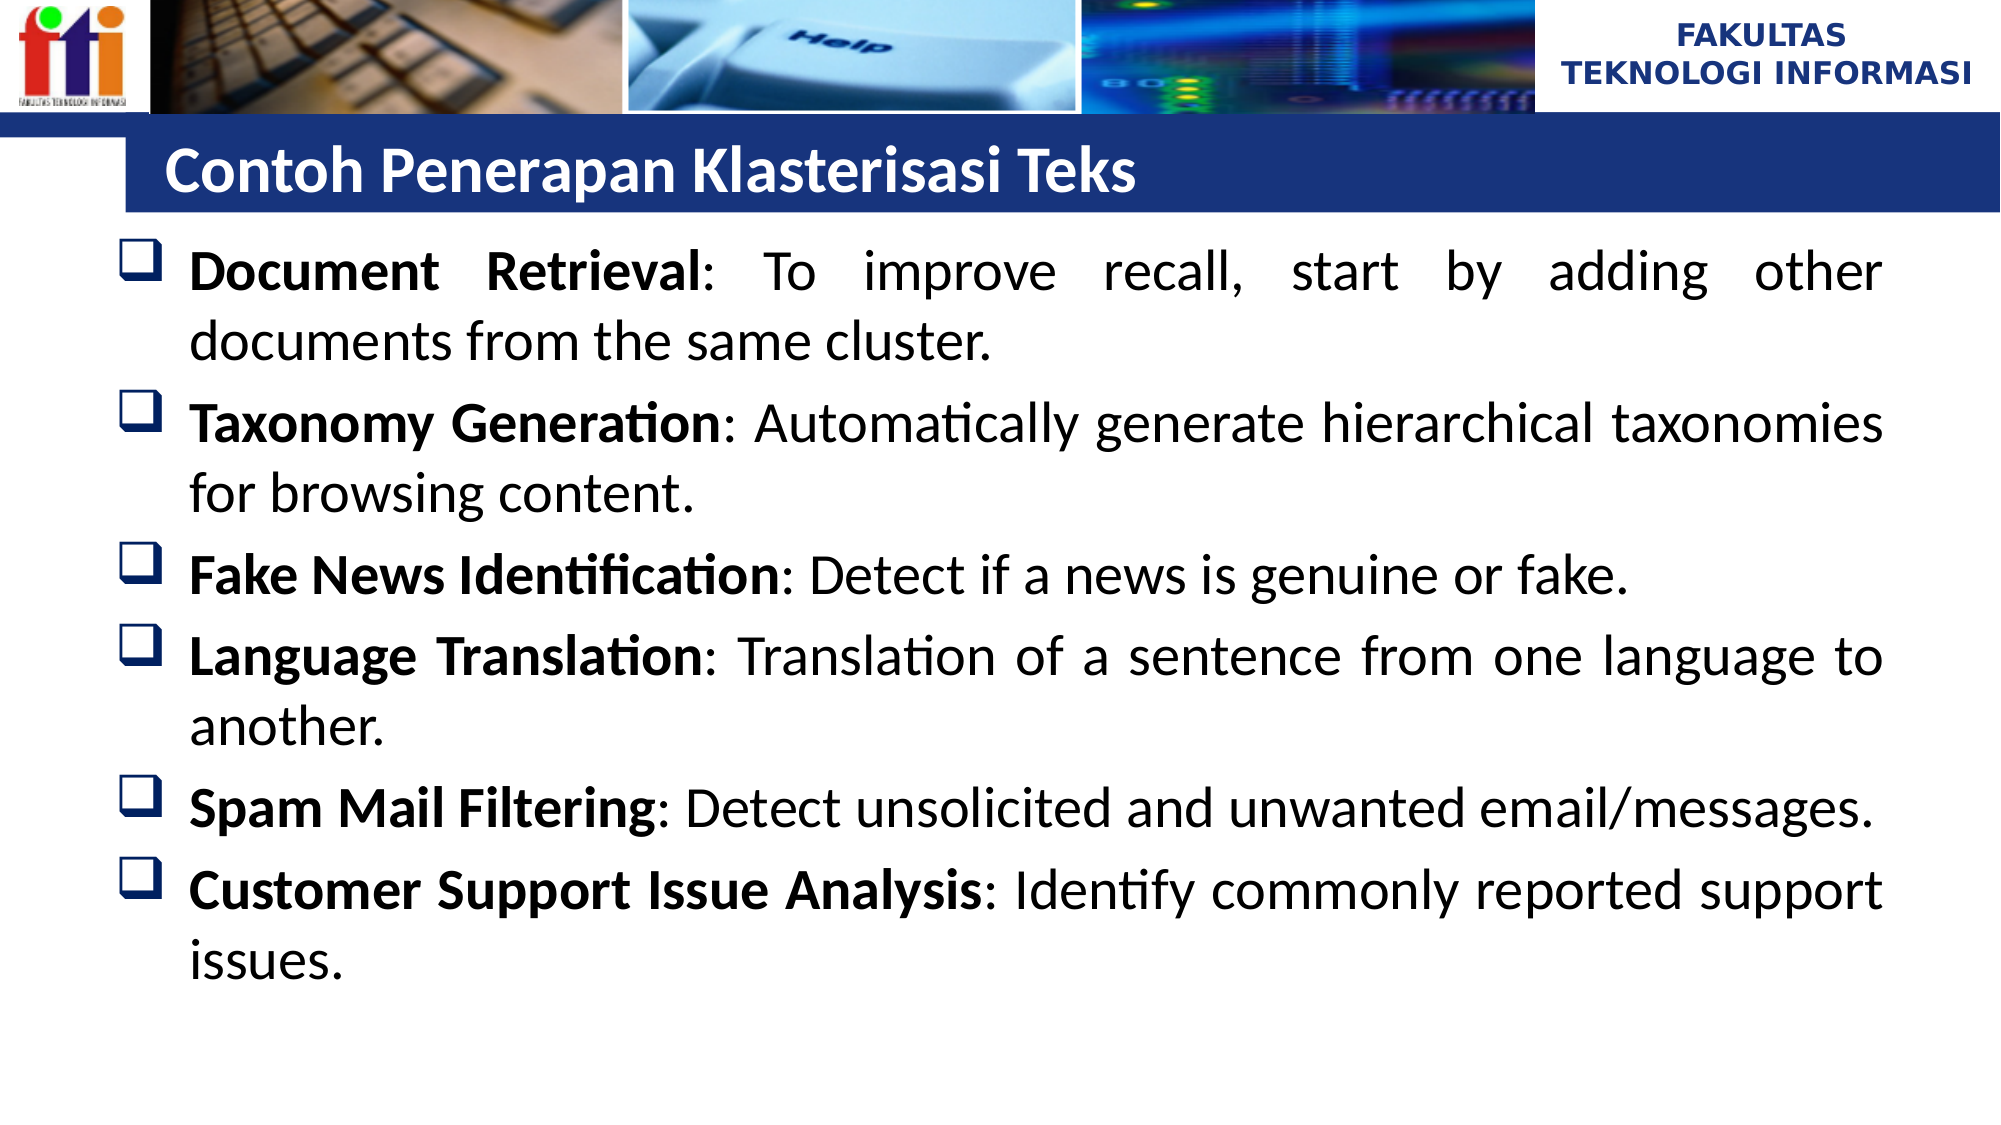

# Contoh Penerapan Klasterisasi Teks
Document Retrieval: To improve recall, start by adding other documents from the same cluster.
Taxonomy Generation: Automatically generate hierarchical taxonomies for browsing content.
Fake News Identification: Detect if a news is genuine or fake.
Language Translation: Translation of a sentence from one language to another.
Spam Mail Filtering: Detect unsolicited and unwanted email/messages.
Customer Support Issue Analysis: Identify commonly reported support issues.